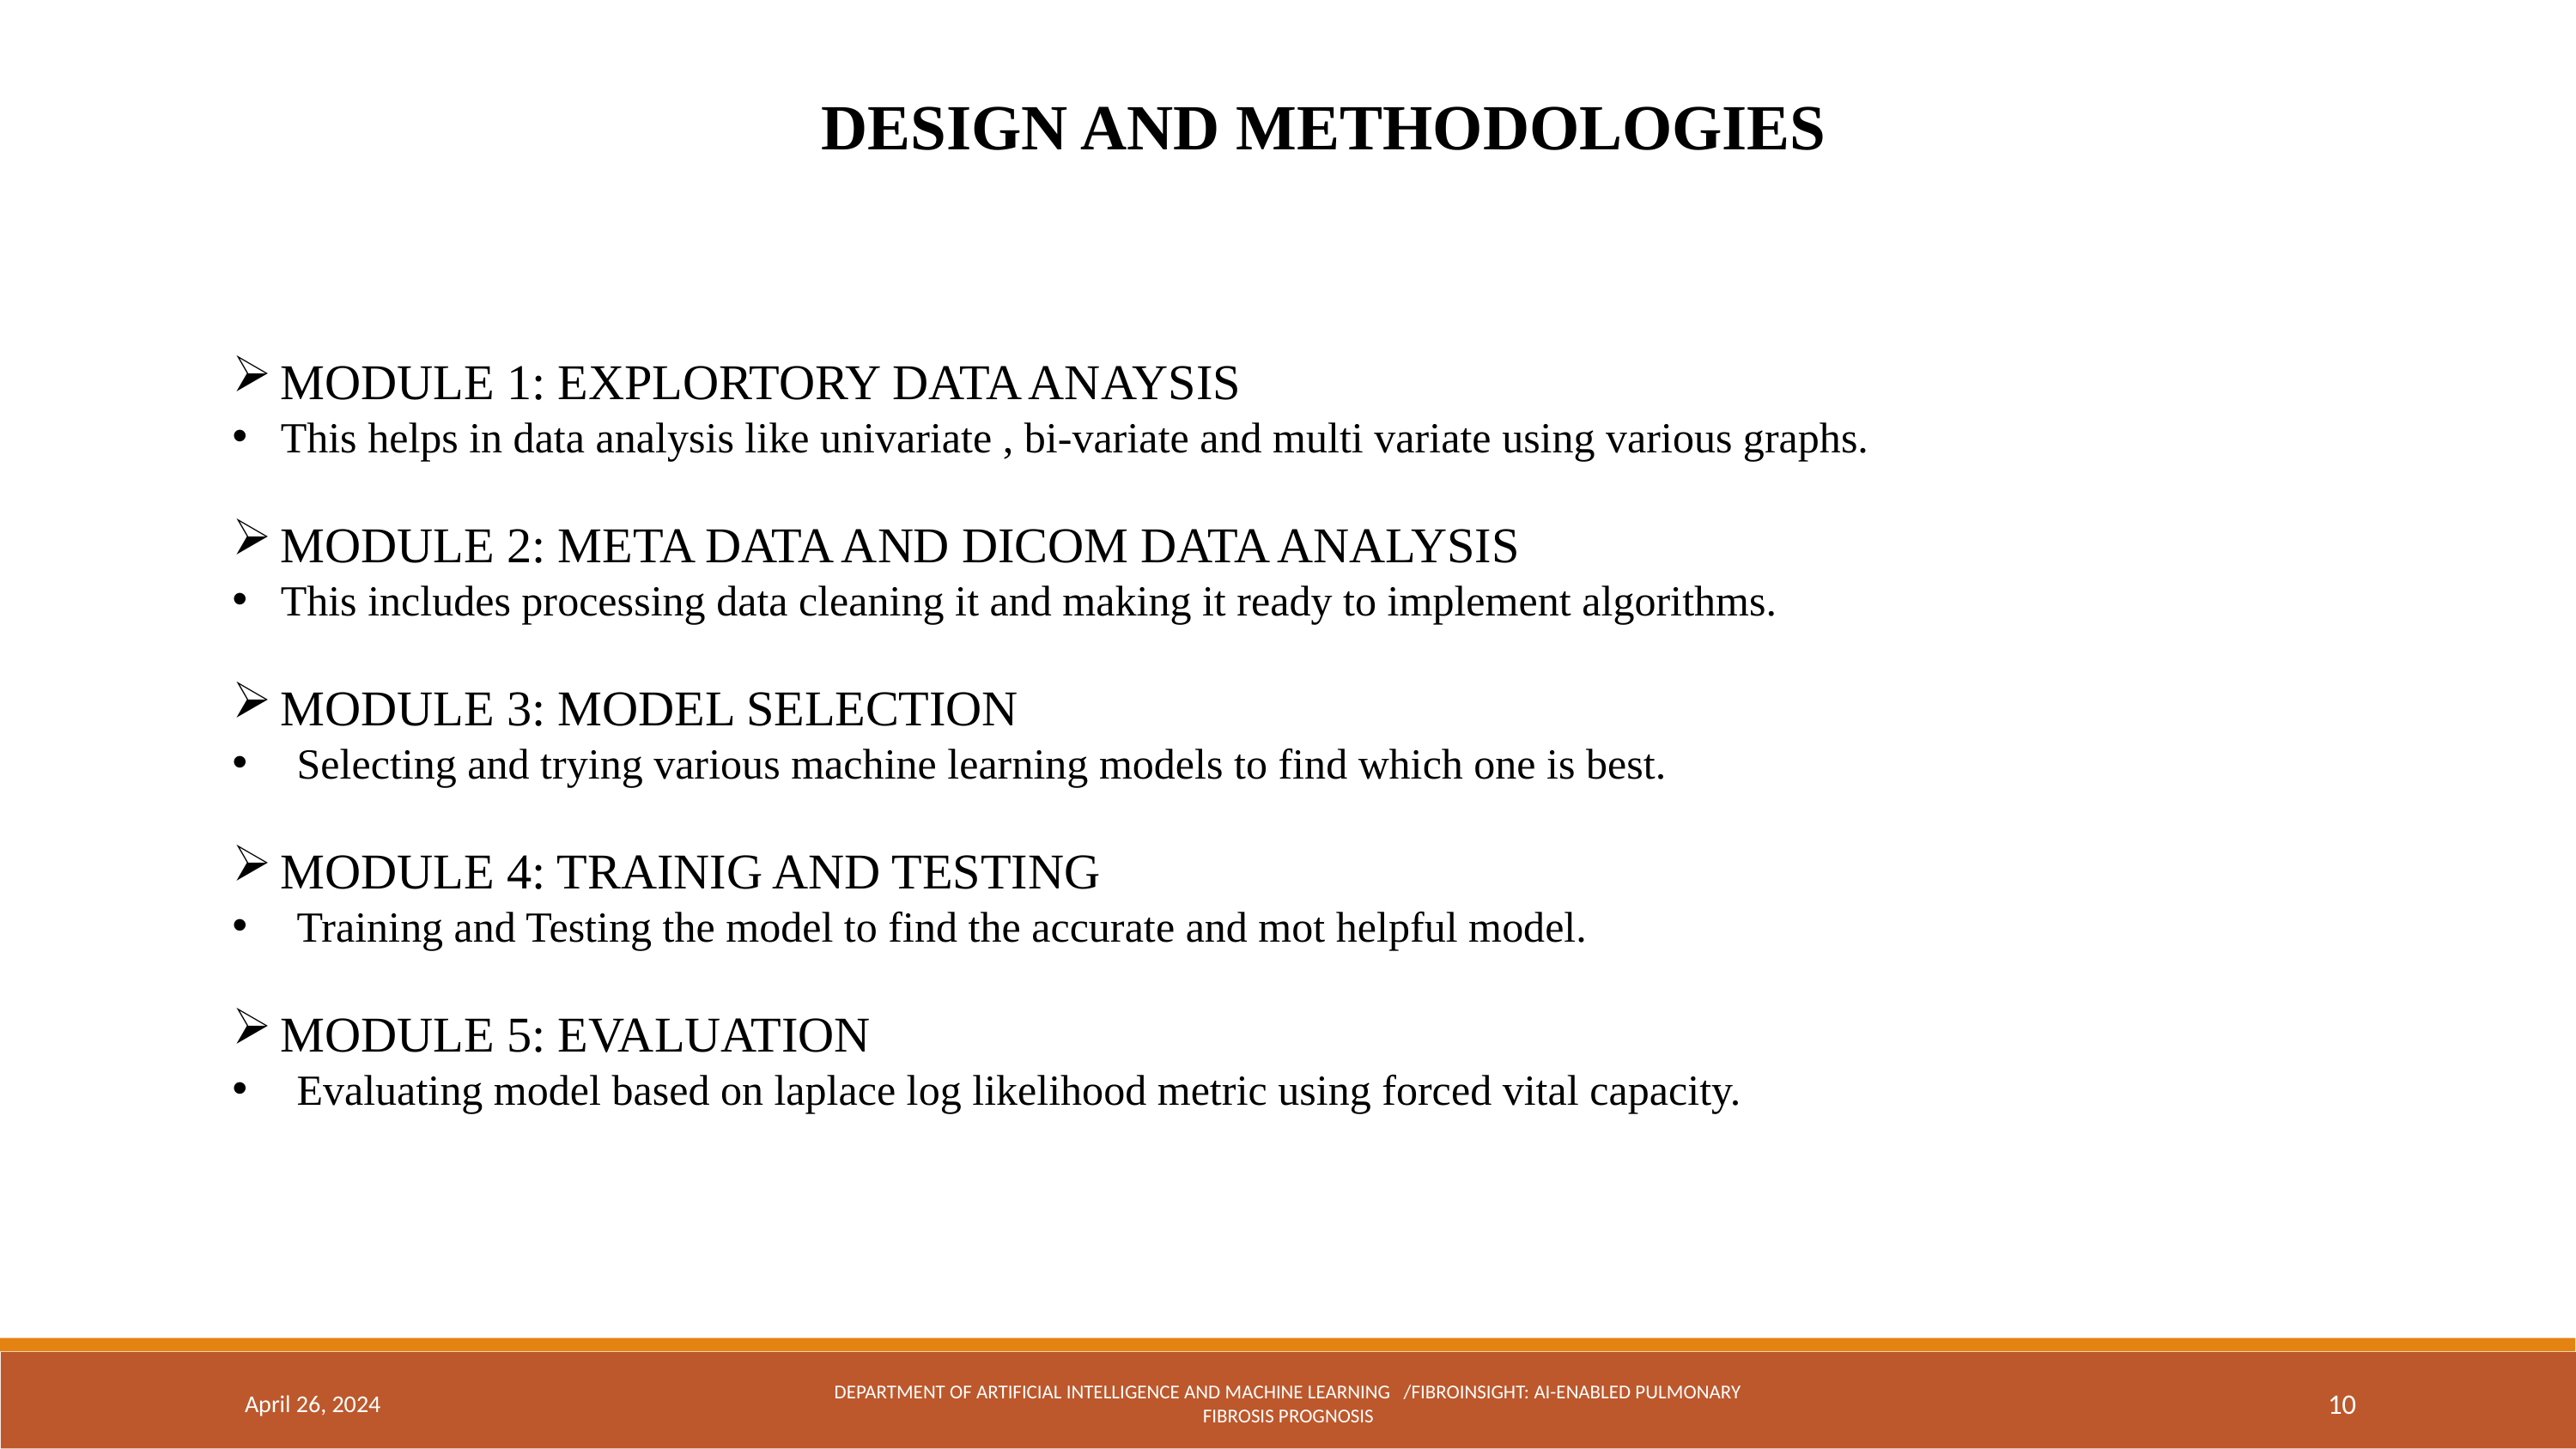

DESIGN AND METHODOLOGIES
MODULE 1: EXPLORTORY DATA ANAYSIS
This helps in data analysis like univariate , bi-variate and multi variate using various graphs.

MODULE 2: META DATA AND DICOM DATA ANALYSIS
This includes processing data cleaning it and making it ready to implement algorithms.

MODULE 3: MODEL SELECTION
Selecting and trying various machine learning models to find which one is best.

MODULE 4: TRAINIG AND TESTING
Training and Testing the model to find the accurate and mot helpful model.

MODULE 5: EVALUATION
Evaluating model based on laplace log likelihood metric using forced vital capacity.
April 26, 2024
DEPARTMENT OF ARTIFICIAL INTELLIGENCE AND MACHINE LEARNING   /FIBROINSIGHT: AI-ENABLED PULMONARY FIBROSIS PROGNOSIS
10